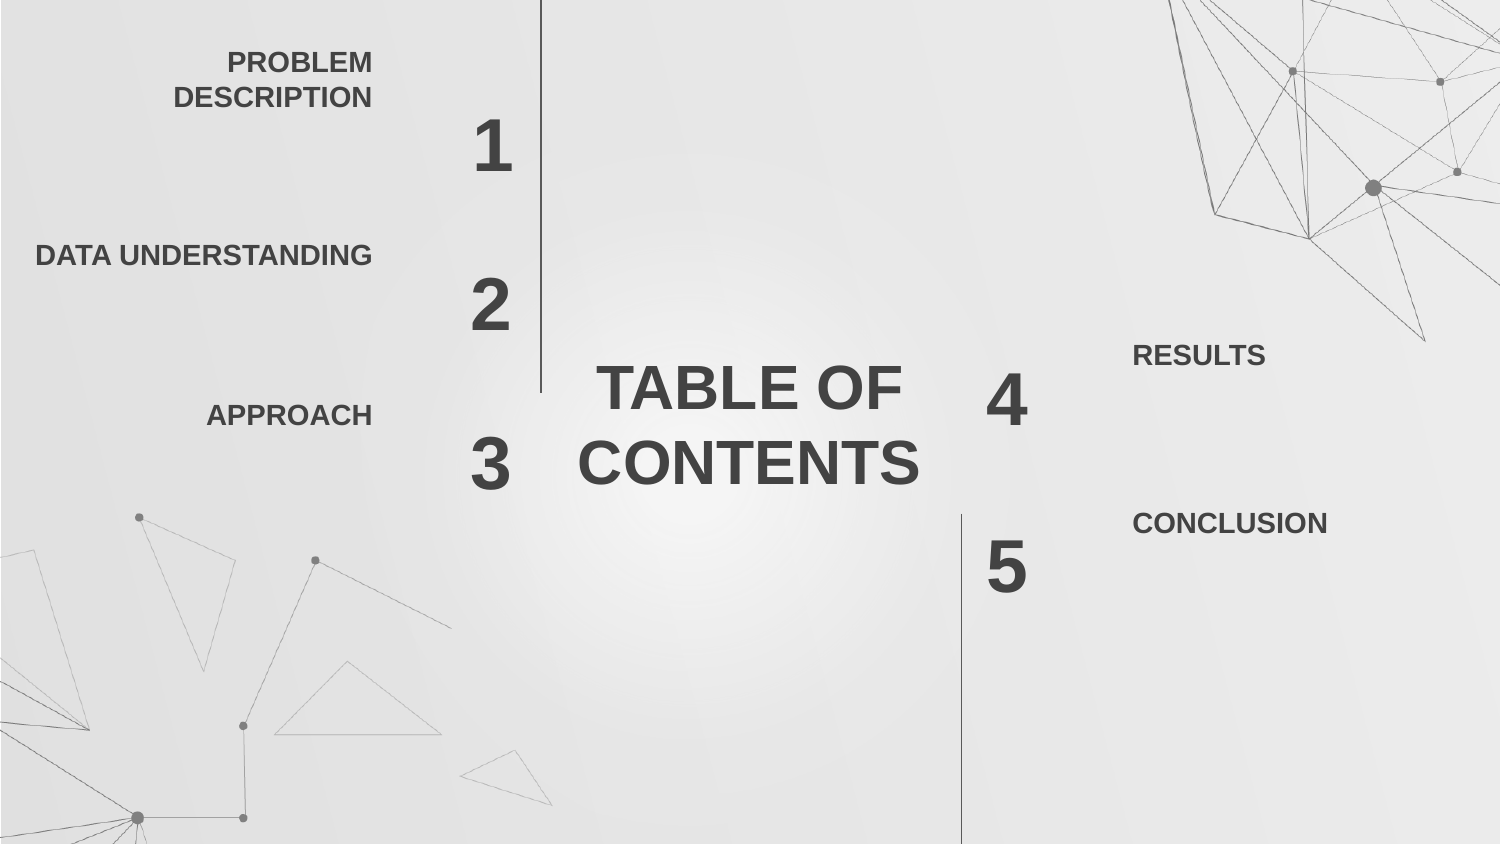

PROBLEM DESCRIPTION
1
DATA UNDERSTANDING
2
RESULTS
# TABLE OF CONTENTS
4
APPROACH
3
CONCLUSION
5